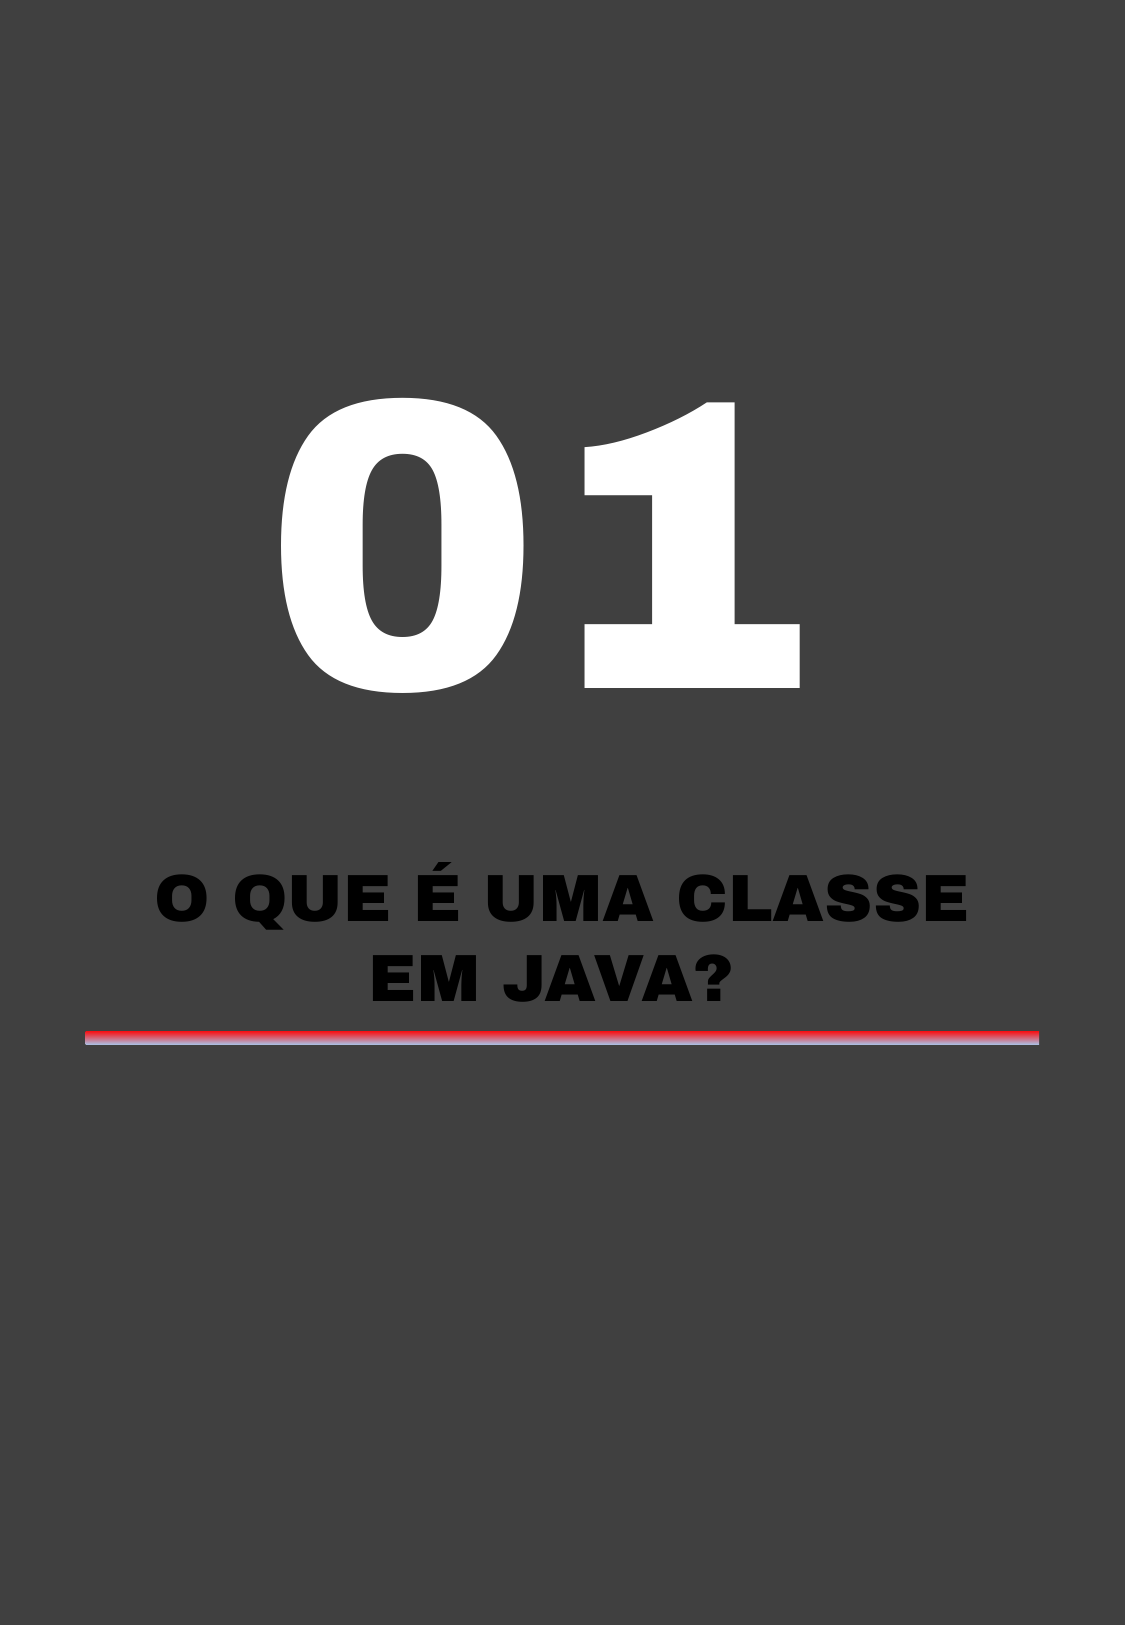

01
O QUE É UMA CLASSE EM JAVA?

3